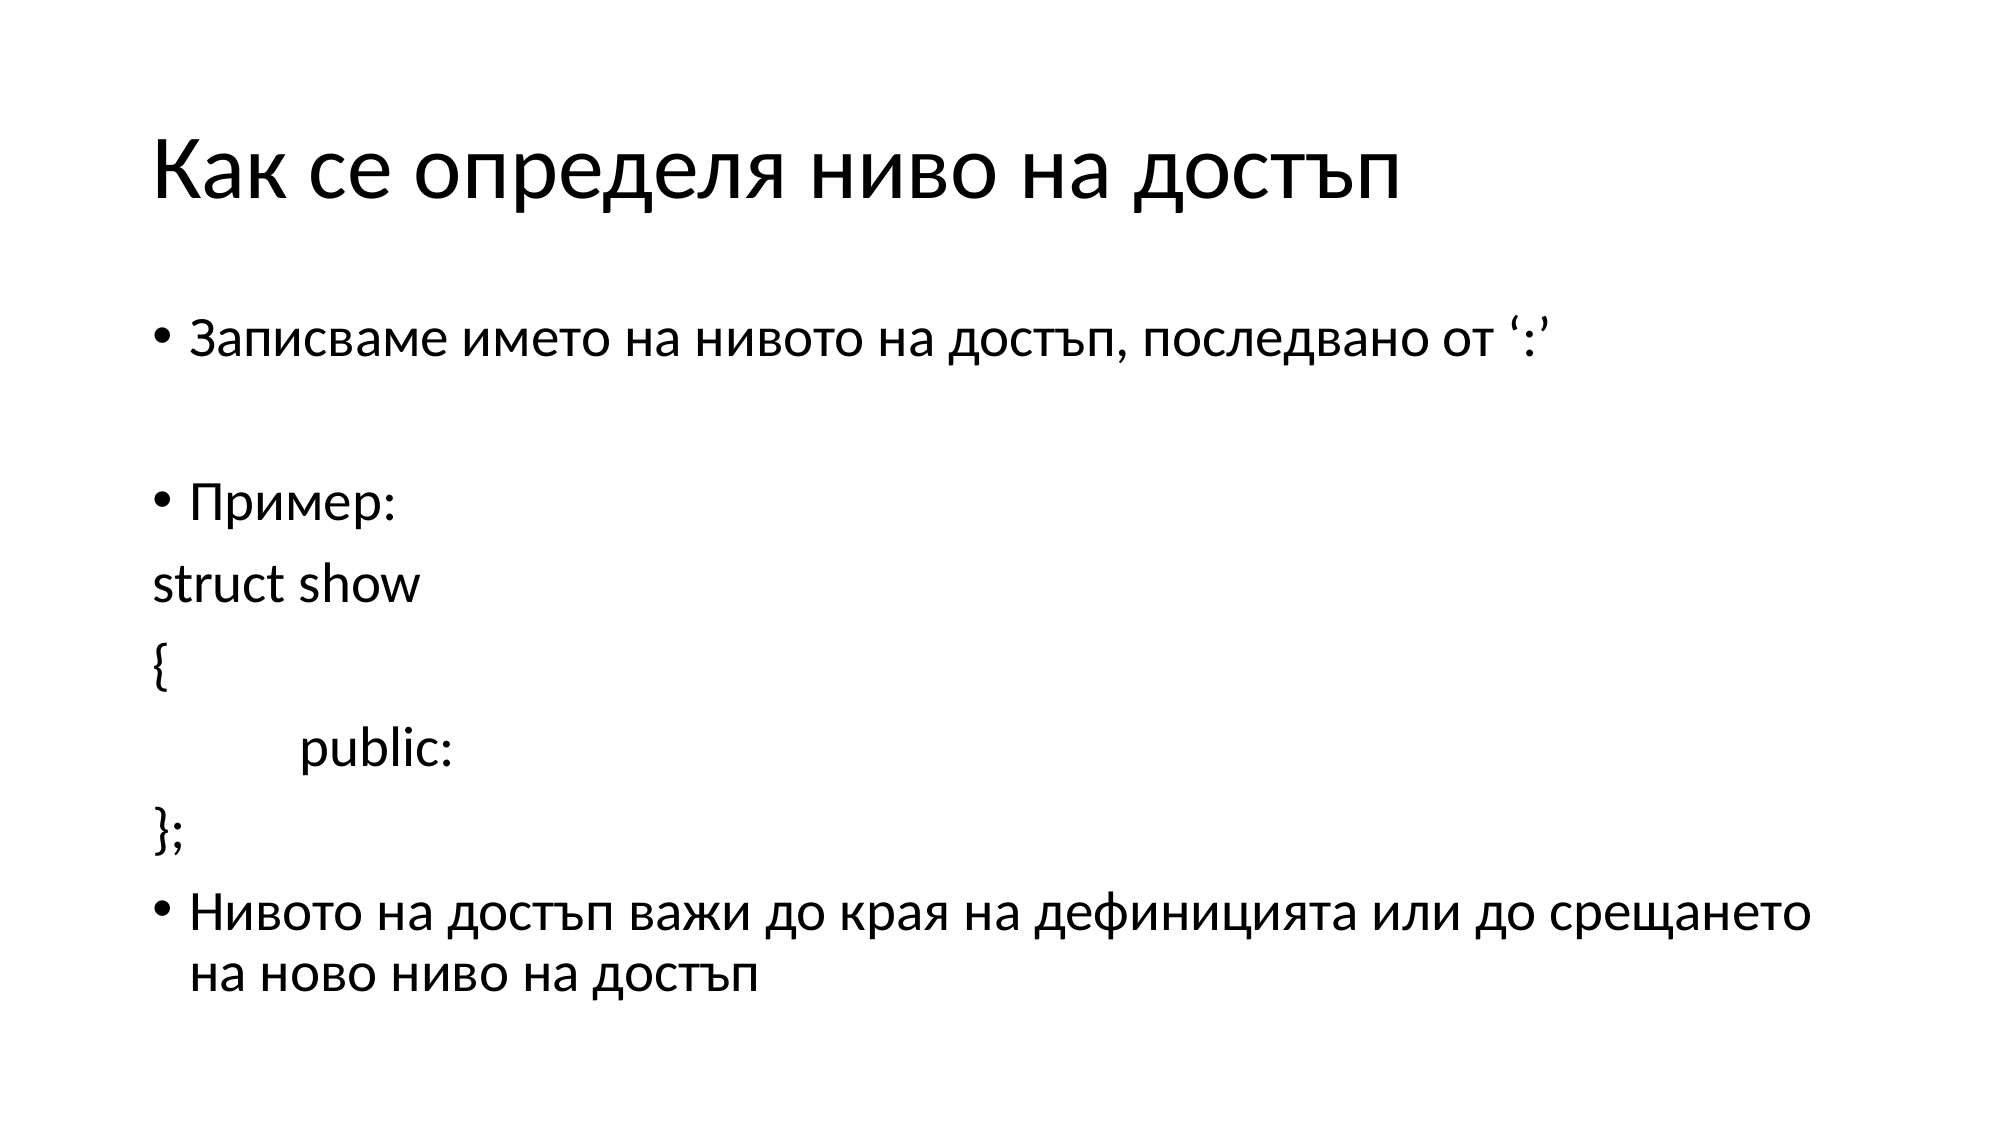

# Как се определя ниво на достъп
Записваме името на нивото на достъп, последвано от ‘:’

Пример:
struct show
{
	public:
};
Нивото на достъп важи до края на дефиницията или до срещането на ново ниво на достъп